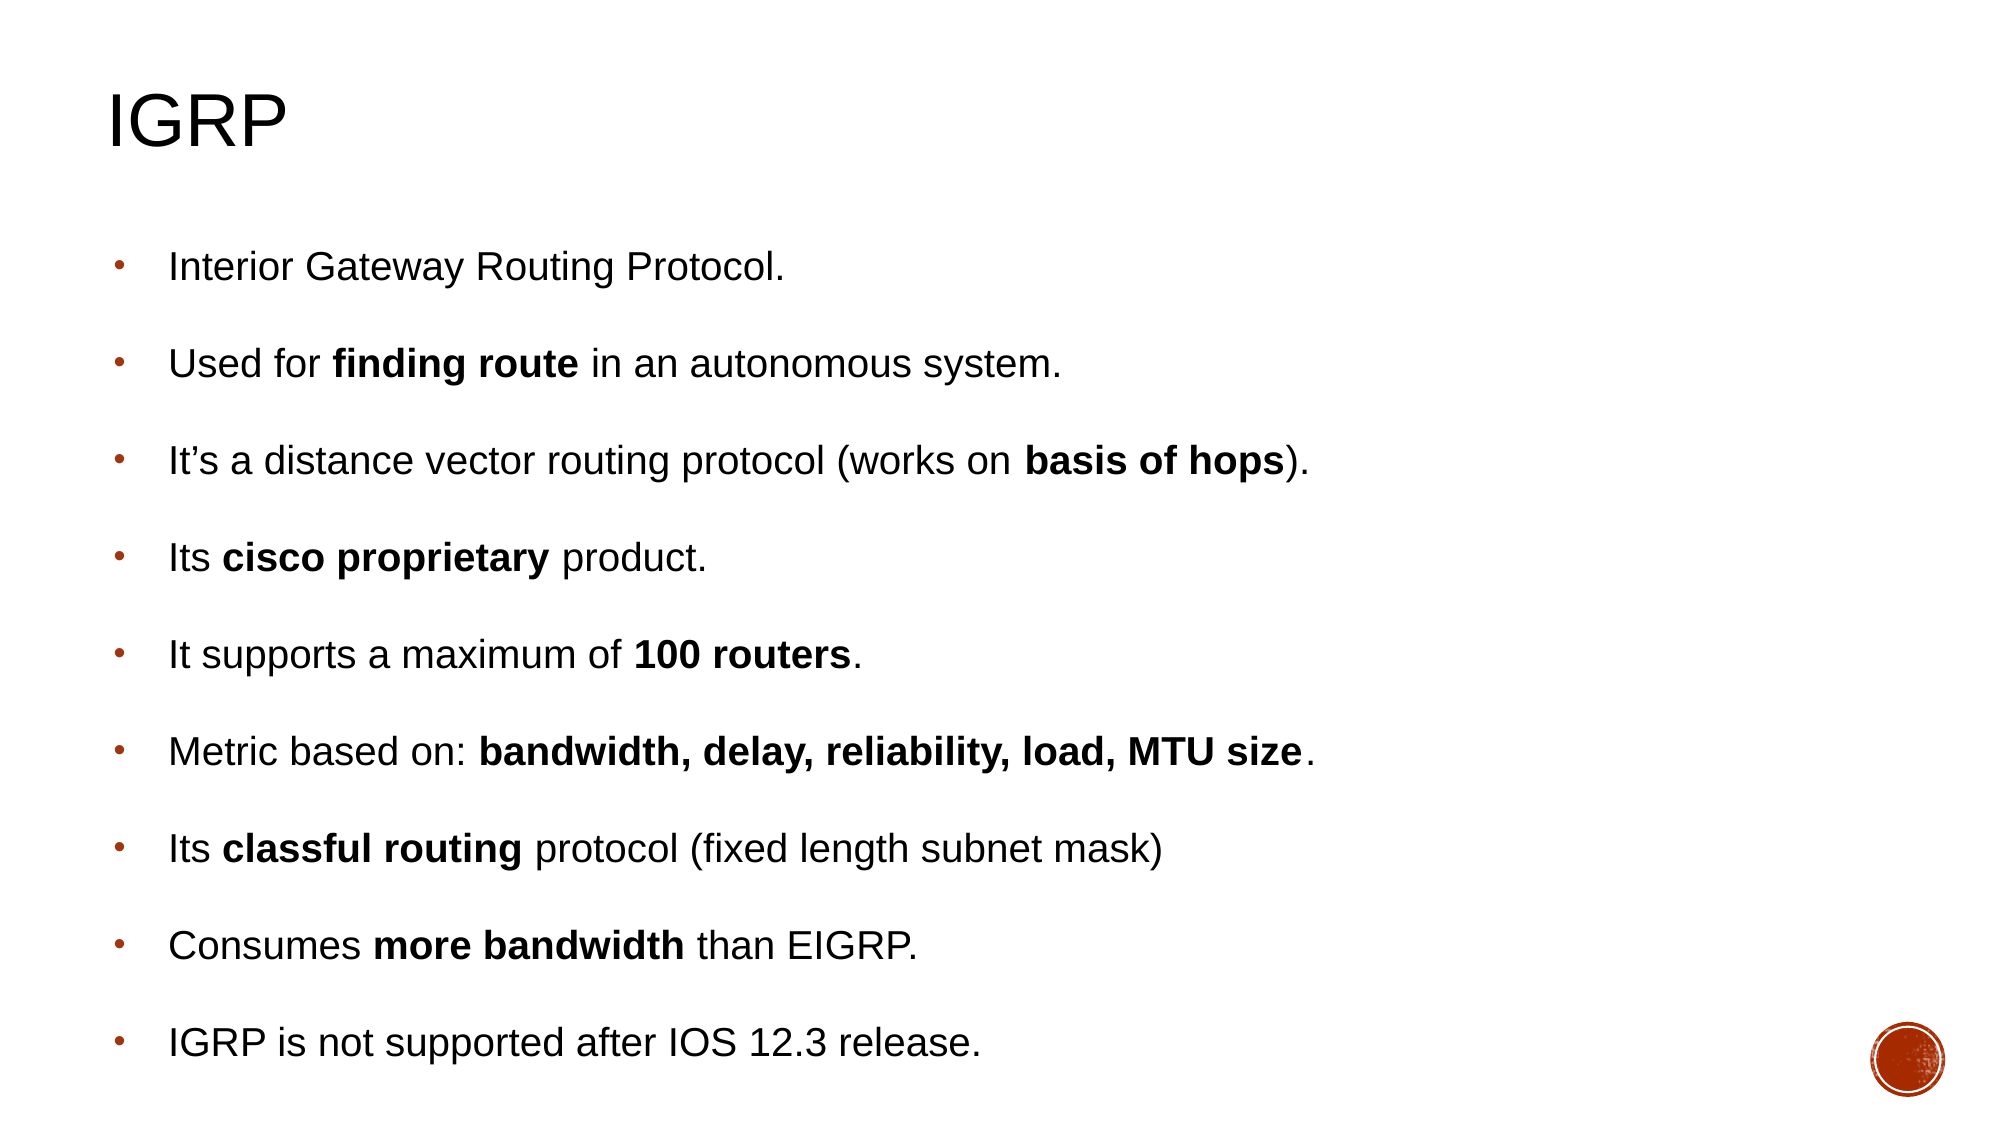

# IGRP
Interior Gateway Routing Protocol.
Used for finding route in an autonomous system.
It’s a distance vector routing protocol (works on basis of hops).
Its cisco proprietary product.
It supports a maximum of 100 routers.
Metric based on: bandwidth, delay, reliability, load, MTU size.
Its classful routing protocol (fixed length subnet mask)
Consumes more bandwidth than EIGRP.
IGRP is not supported after IOS 12.3 release.